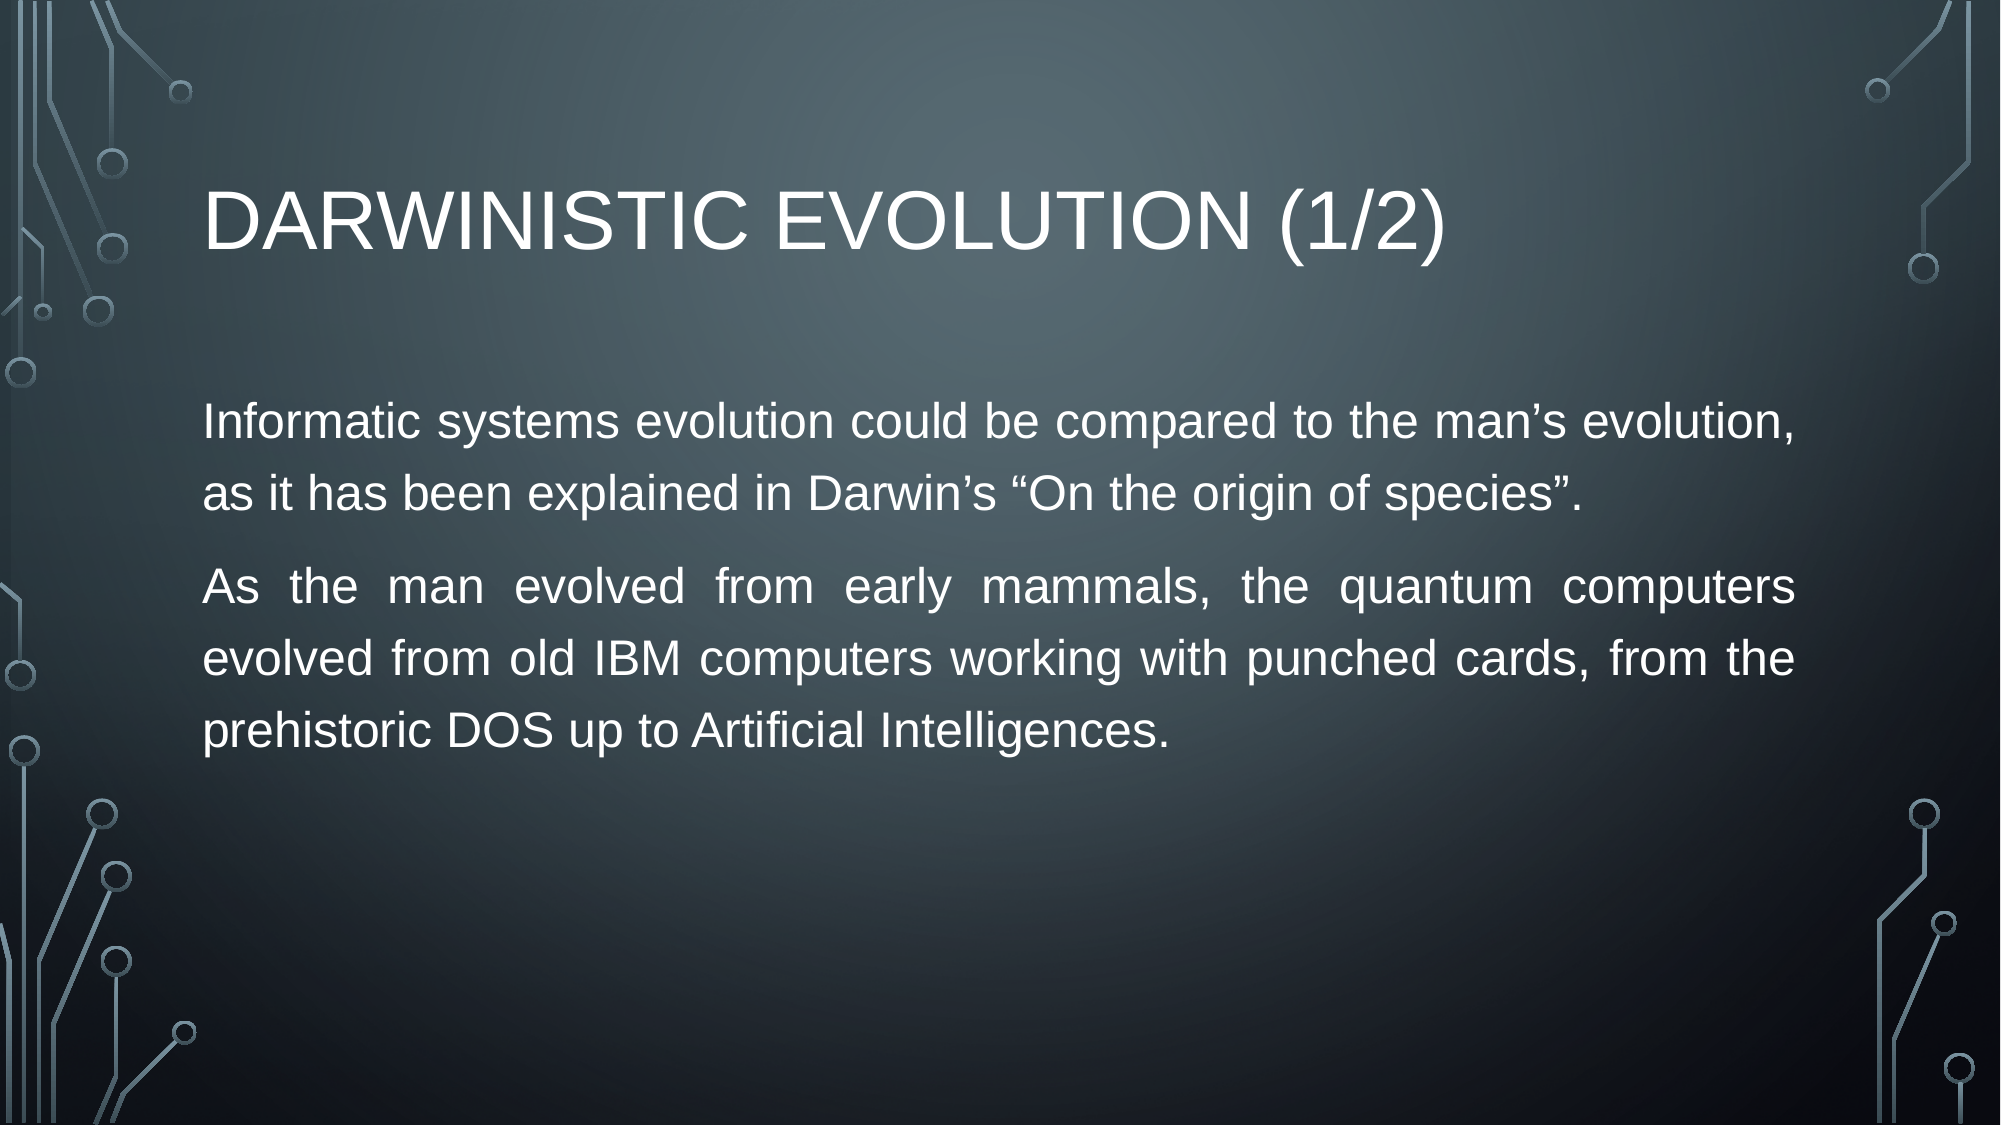

# Darwinistic evolution (1/2)
Informatic systems evolution could be compared to the man’s evolution, as it has been explained in Darwin’s “On the origin of species”.
As the man evolved from early mammals, the quantum computers evolved from old IBM computers working with punched cards, from the prehistoric DOS up to Artificial Intelligences.